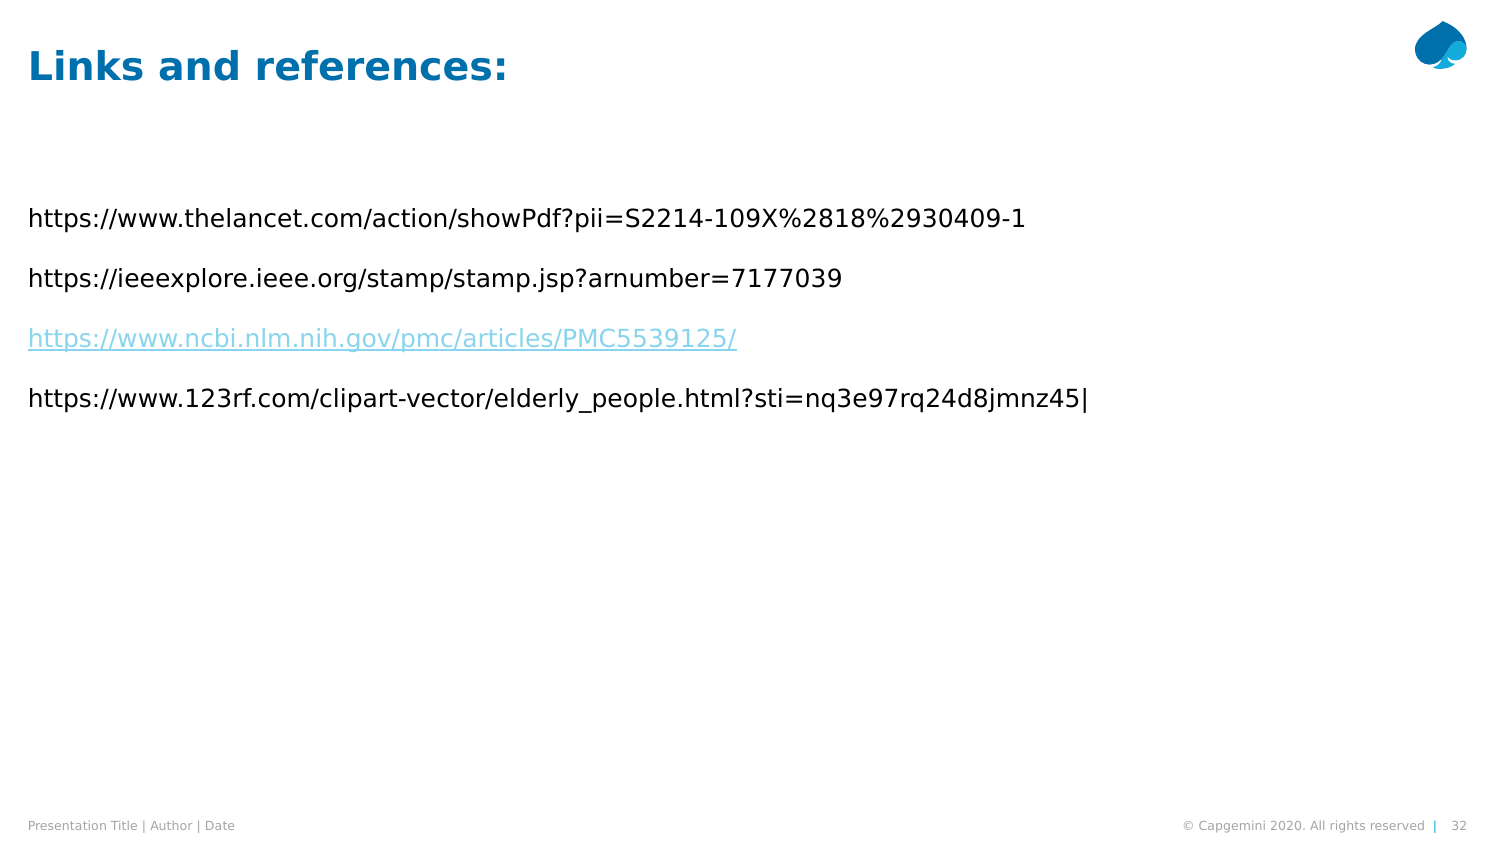

# Links and references:
https://www.thelancet.com/action/showPdf?pii=S2214-109X%2818%2930409-1

https://ieeexplore.ieee.org/stamp/stamp.jsp?arnumber=7177039

https://www.ncbi.nlm.nih.gov/pmc/articles/PMC5539125/

https://www.123rf.com/clipart-vector/elderly_people.html?sti=nq3e97rq24d8jmnz45|